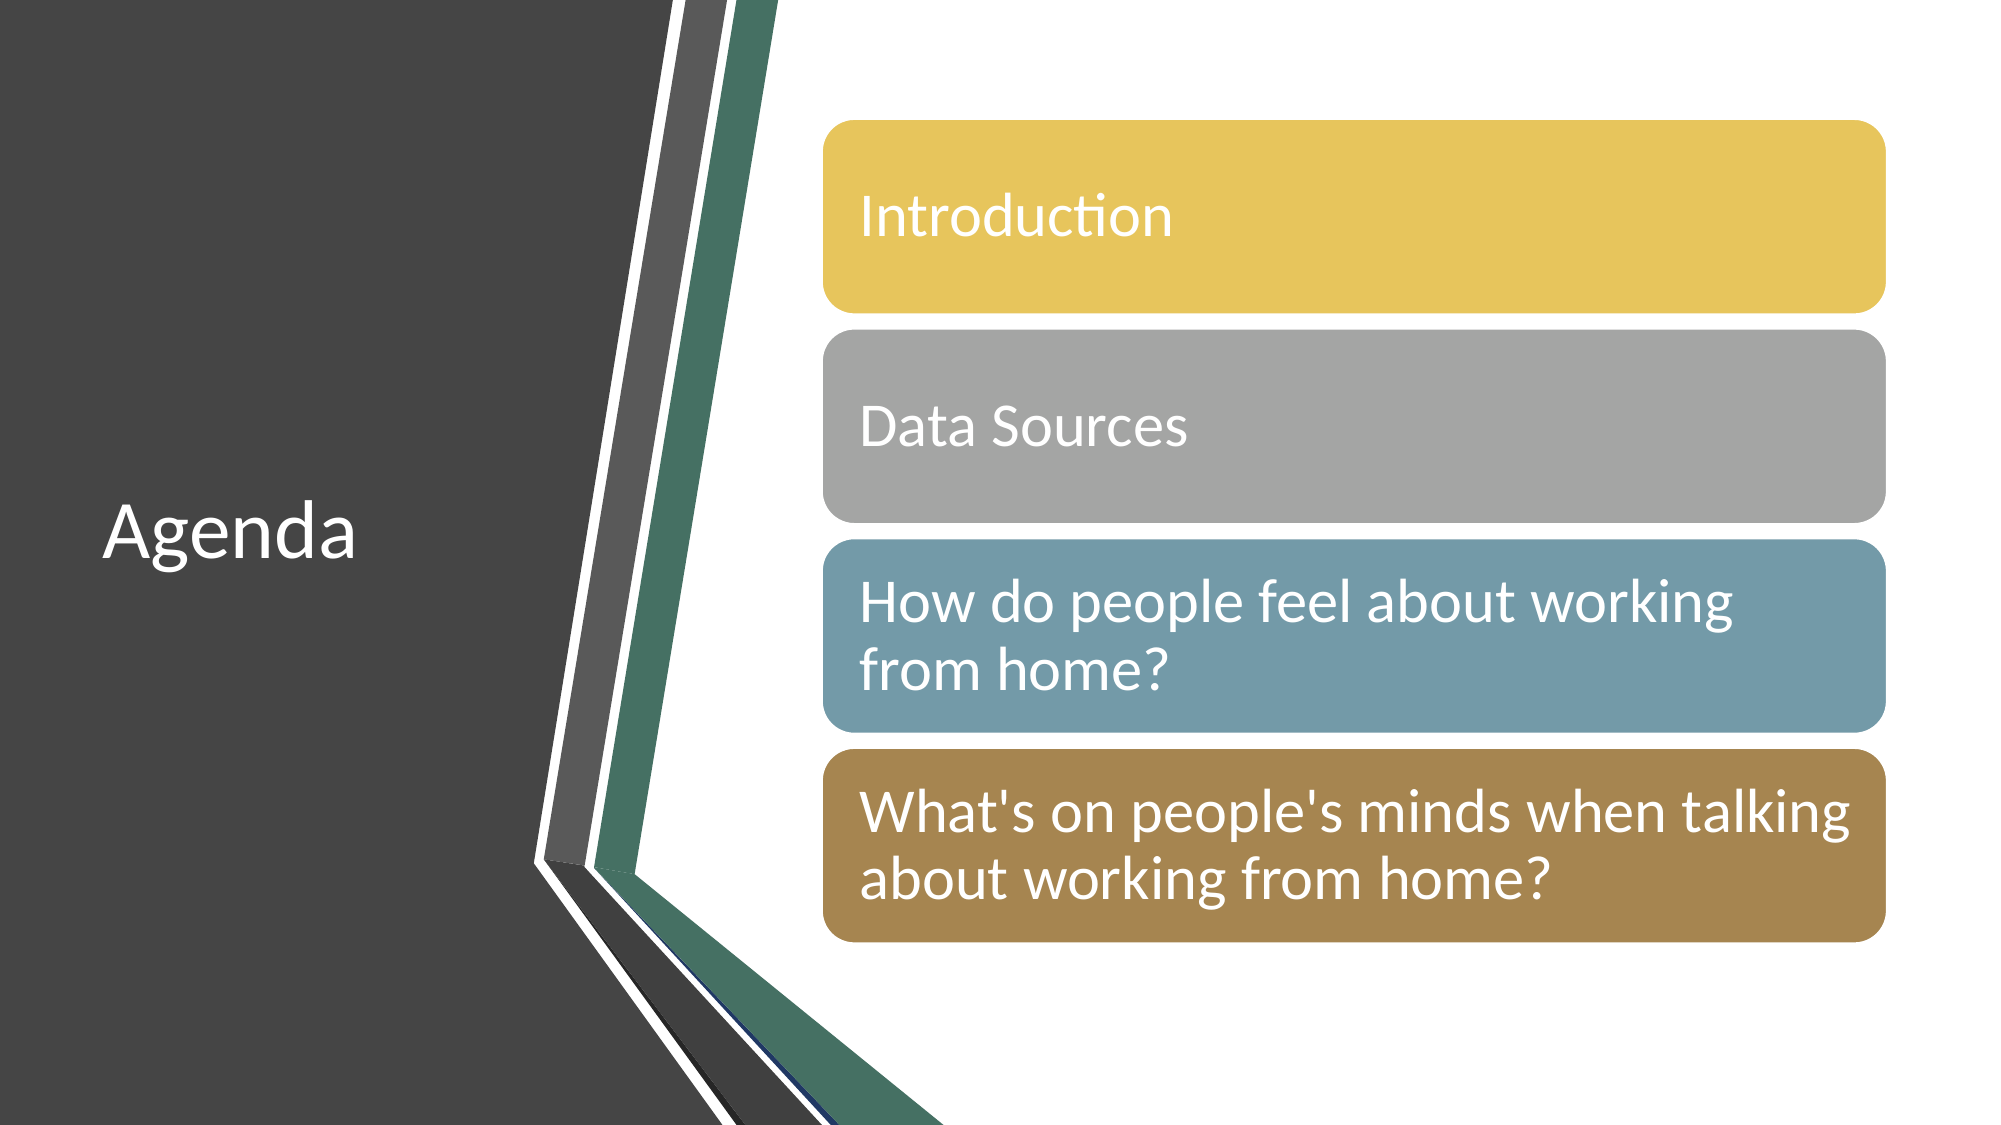

# Agenda
Introduction
Data Sources
How do people feel about working from home?
What's on people's minds when talking about working from home?